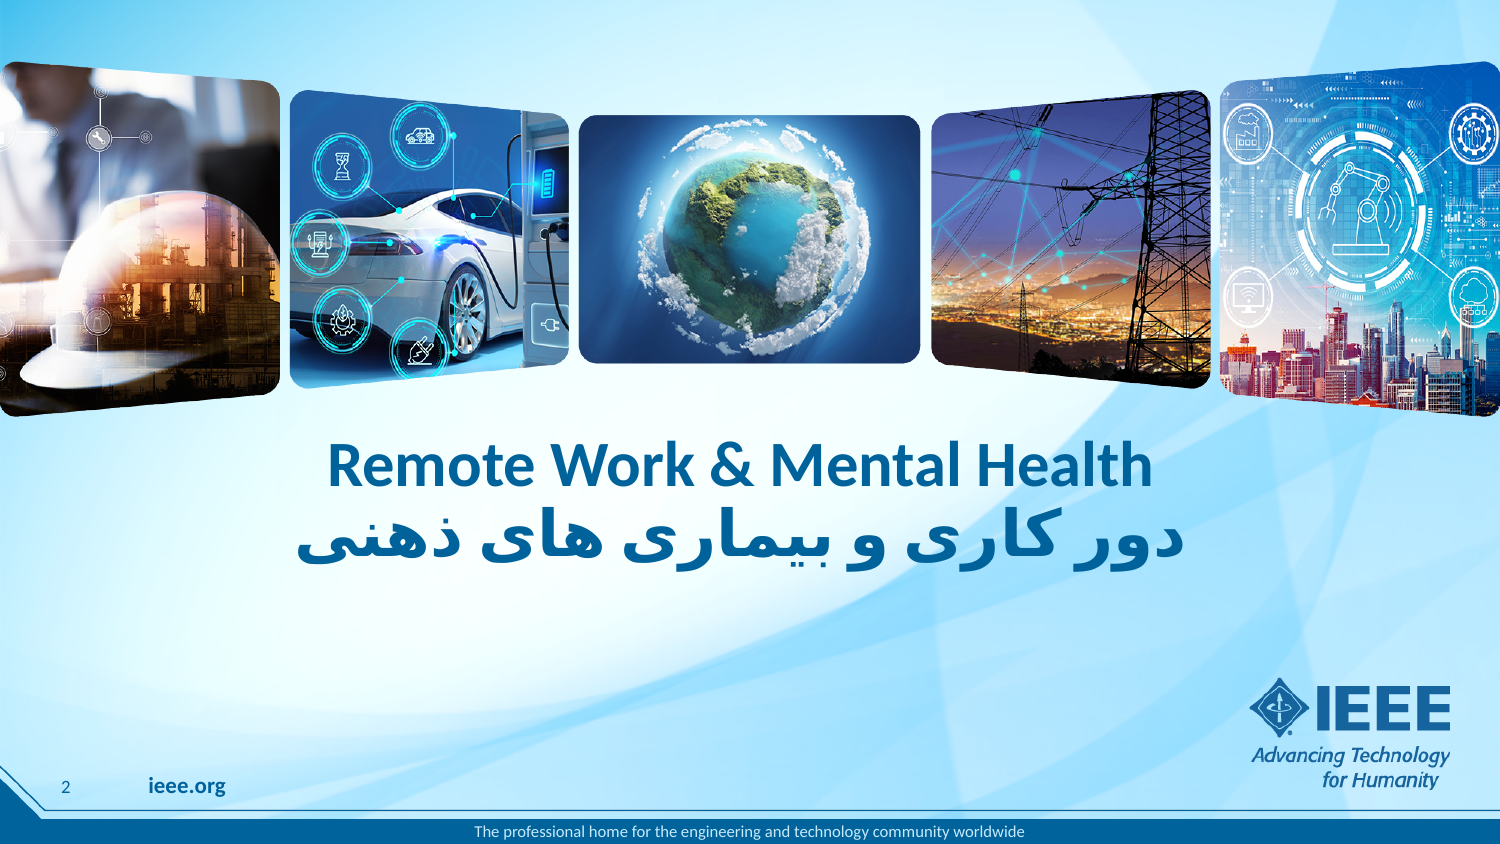

# Remote Work & Mental Health دور کاری و بیماری های ذهنی

2